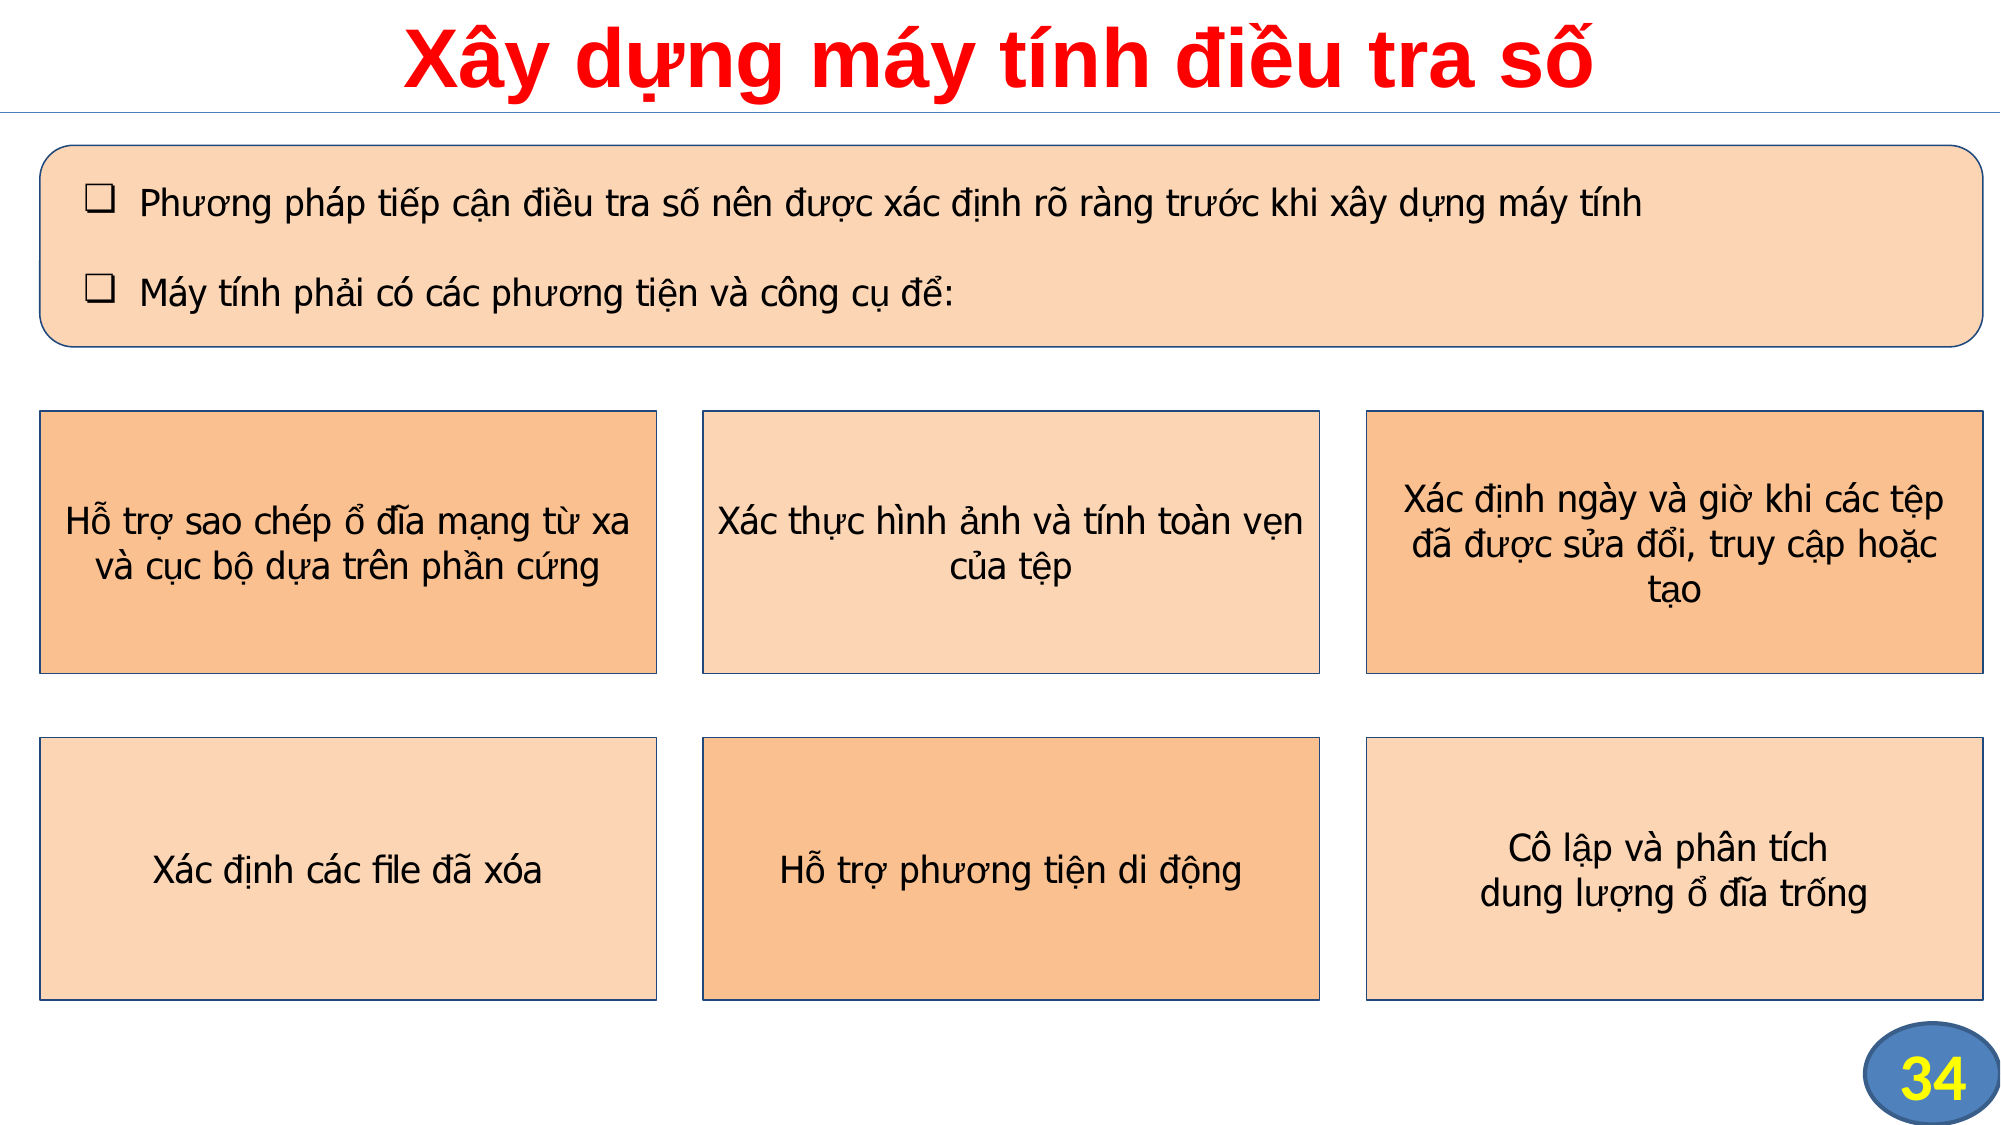

# Xây dựng máy tính điều tra số
Phương pháp tiếp cận điều tra số nên được xác định rõ ràng trước khi xây dựng máy tính

Máy tính phải có các phương tiện và công cụ để:
Hỗ trợ sao chép ổ đĩa mạng từ xa và cục bộ dựa trên phần cứng
Xác thực hình ảnh và tính toàn vẹn của tệp
Xác định ngày và giờ khi các tệp đã được sửa đổi, truy cập hoặc tạo
Xác định các file đã xóa
Hỗ trợ phương tiện di động
Cô lập và phân tích
dung lượng ổ đĩa trống
34